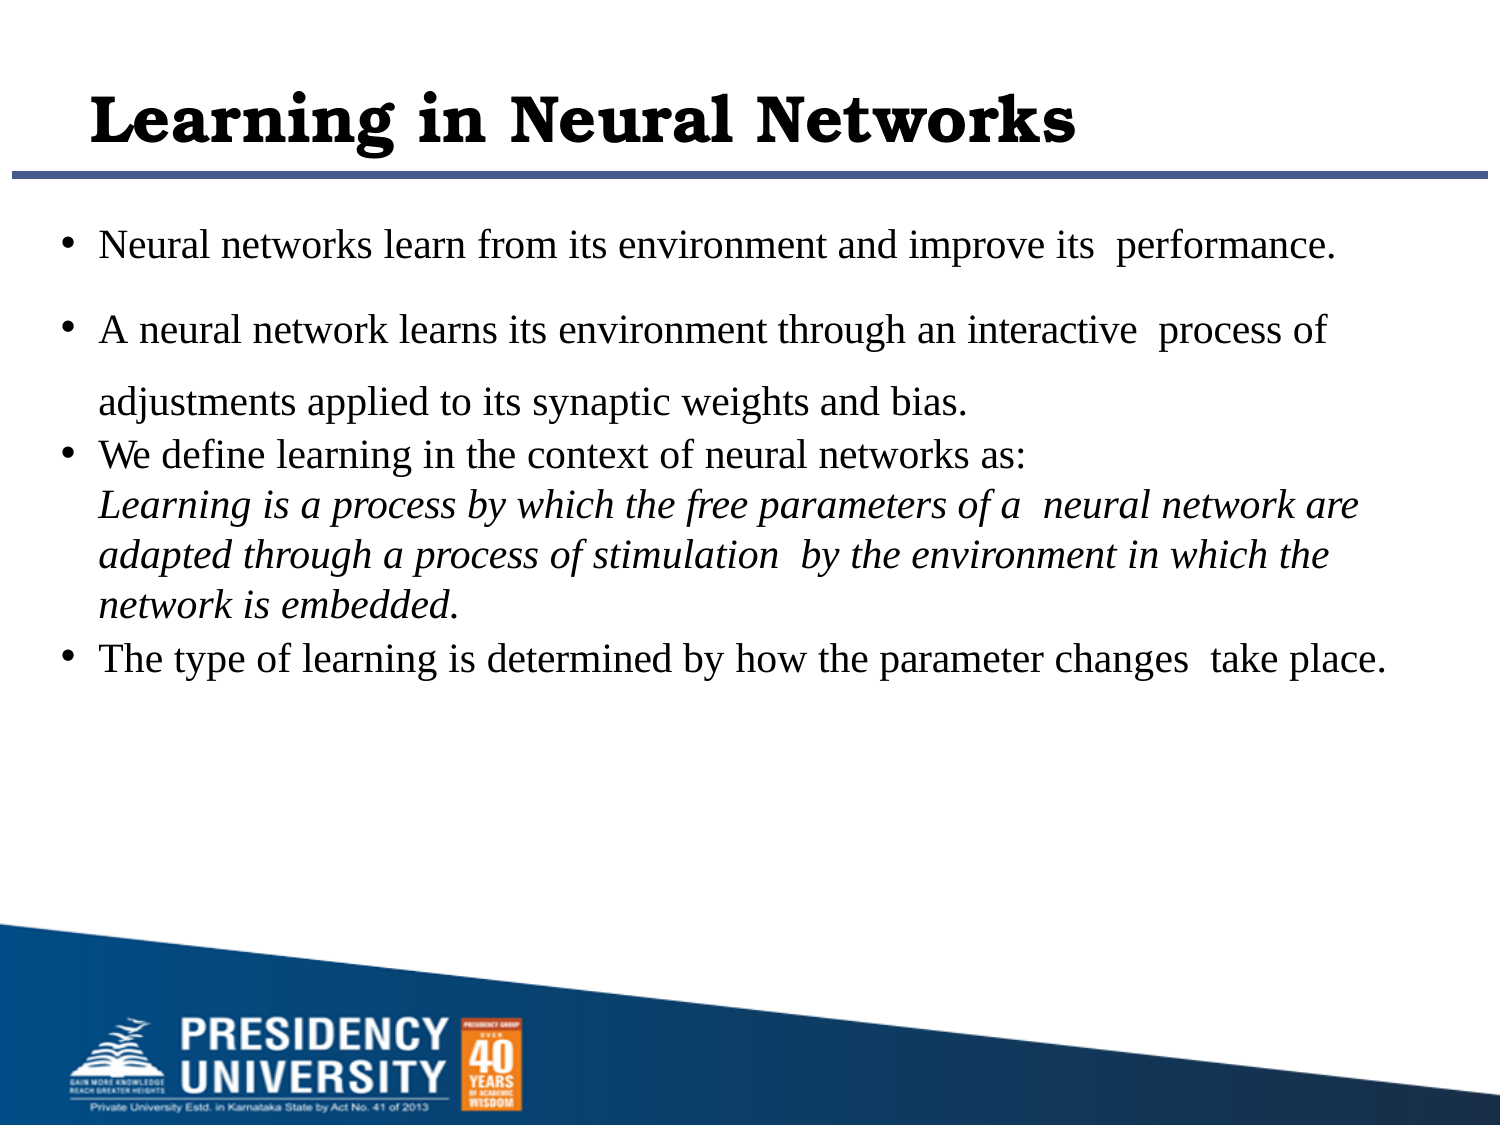

# Learning in Neural Networks
Neural networks learn from its environment and improve its  performance.
A neural network learns its environment through an interactive  process of adjustments applied to its synaptic weights and bias.
We define learning in the context of neural networks as:
Learning is a process by which the free parameters of a  neural network are adapted through a process of stimulation  by the environment in which the network is embedded.
The type of learning is determined by how the parameter changes  take place.